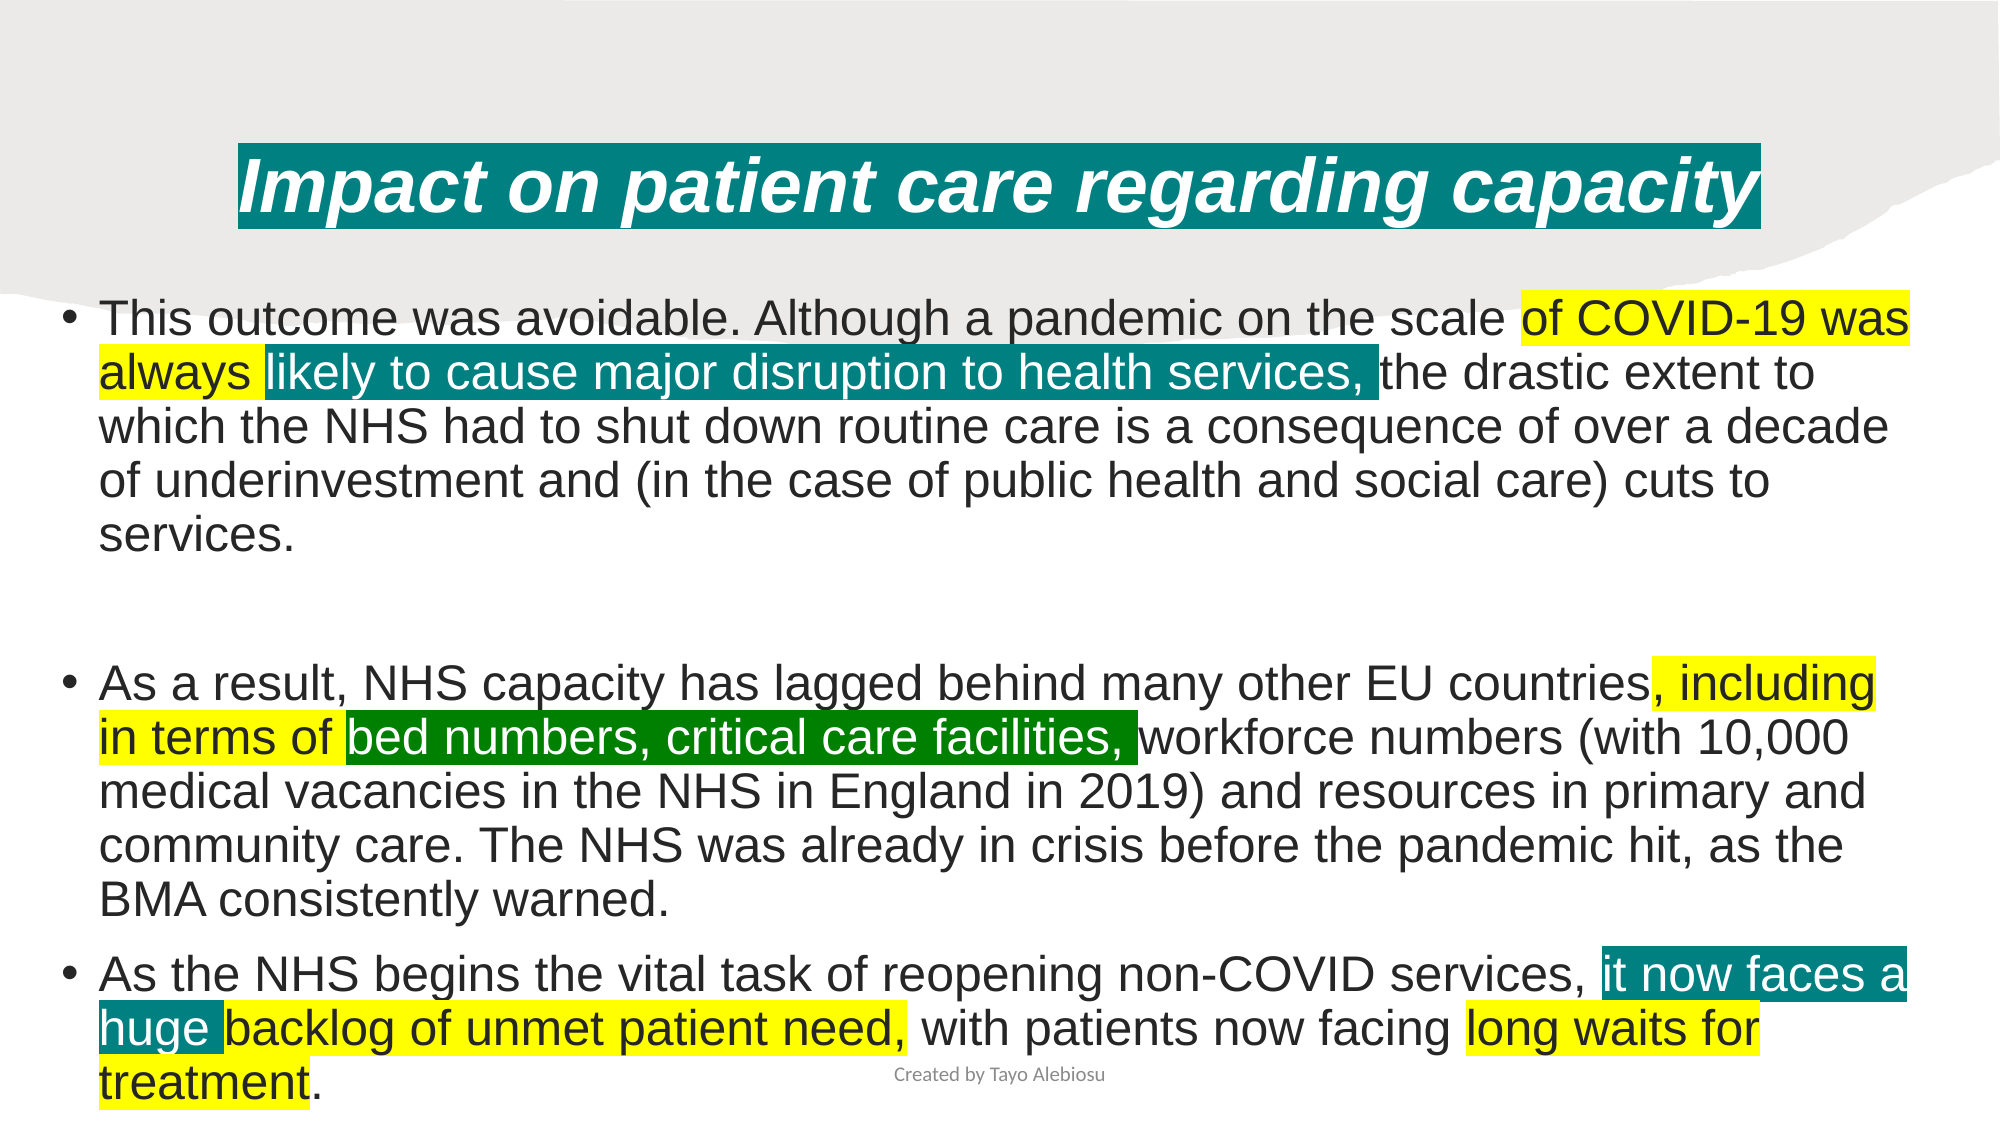

# Impact on patient care regarding capacity
This outcome was avoidable. Although a pandemic on the scale of COVID-19 was always likely to cause major disruption to health services, the drastic extent to which the NHS had to shut down routine care is a consequence of over a decade of underinvestment and (in the case of public health and social care) cuts to services.

As a result, NHS capacity has lagged behind many other EU countries, including in terms of bed numbers, critical care facilities, workforce numbers (with 10,000 medical vacancies in the NHS in England in 2019) and resources in primary and community care. The NHS was already in crisis before the pandemic hit, as the BMA consistently warned.
As the NHS begins the vital task of reopening non-COVID services, it now faces a huge backlog of unmet patient need, with patients now facing long waits for treatment.
Created by Tayo Alebiosu